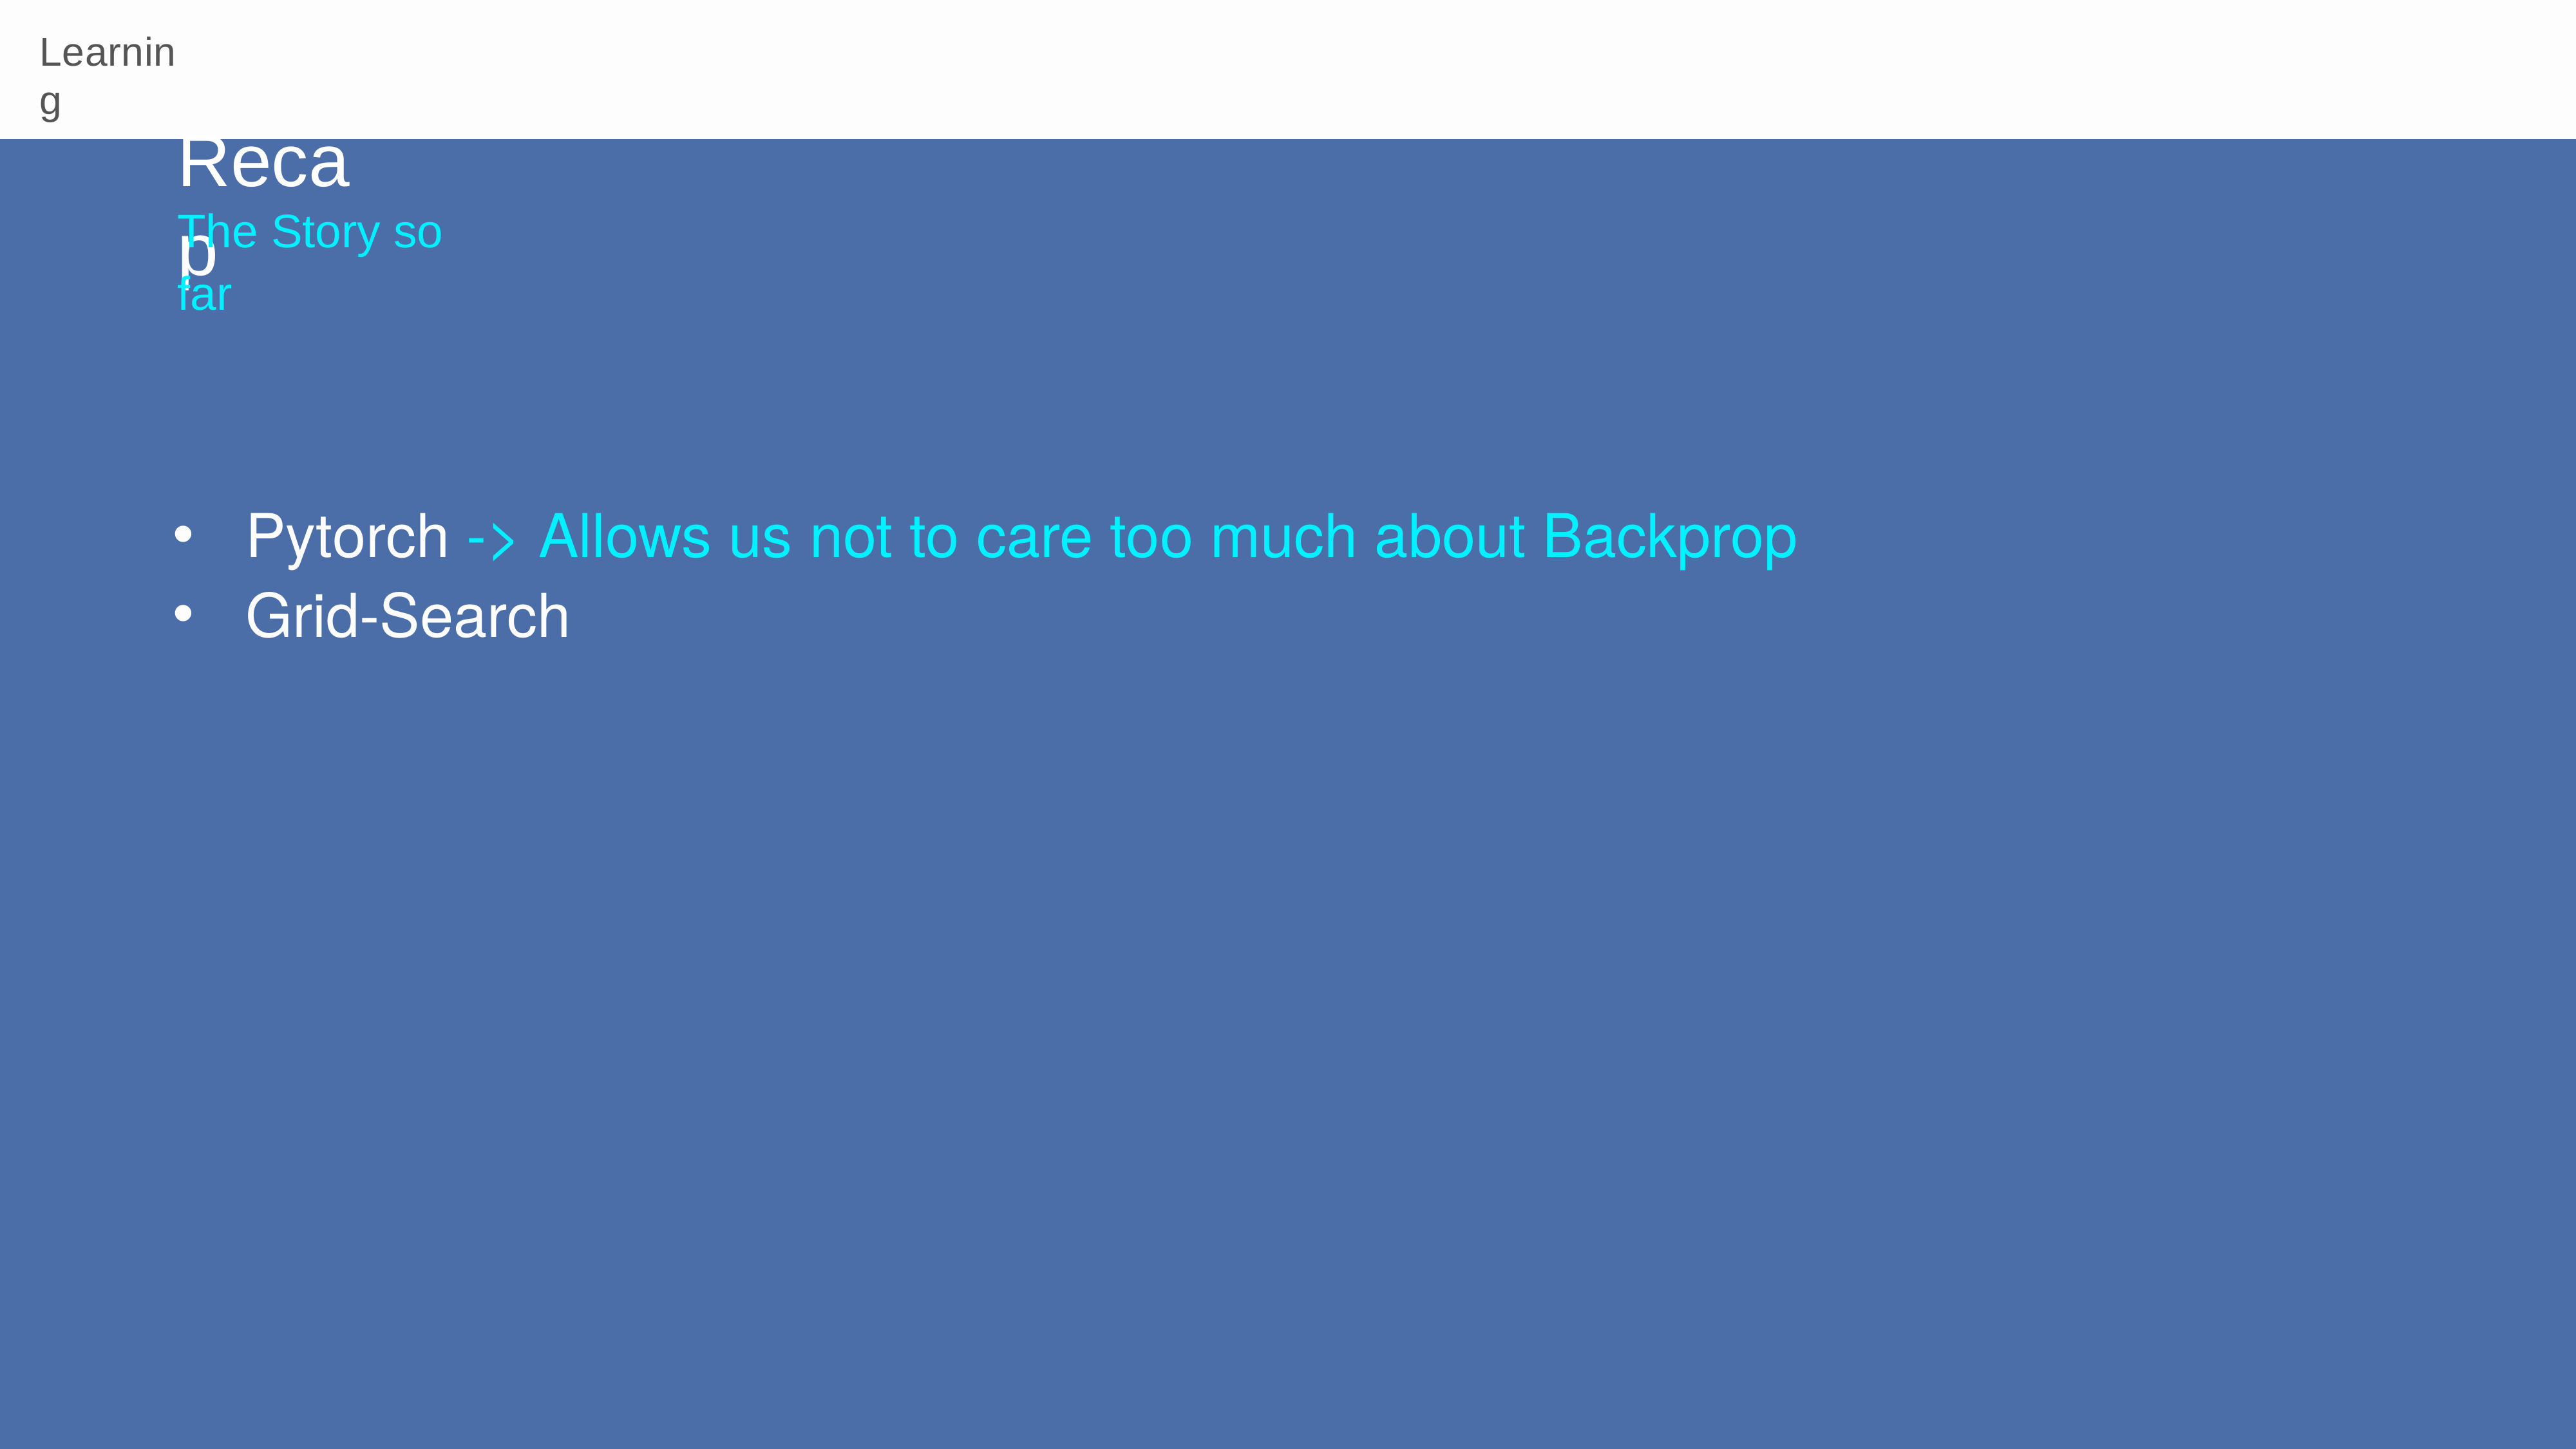

Learning

Recap
The Story so far
Pytorch -> Allows us not to care too much about Backprop
Grid-Search